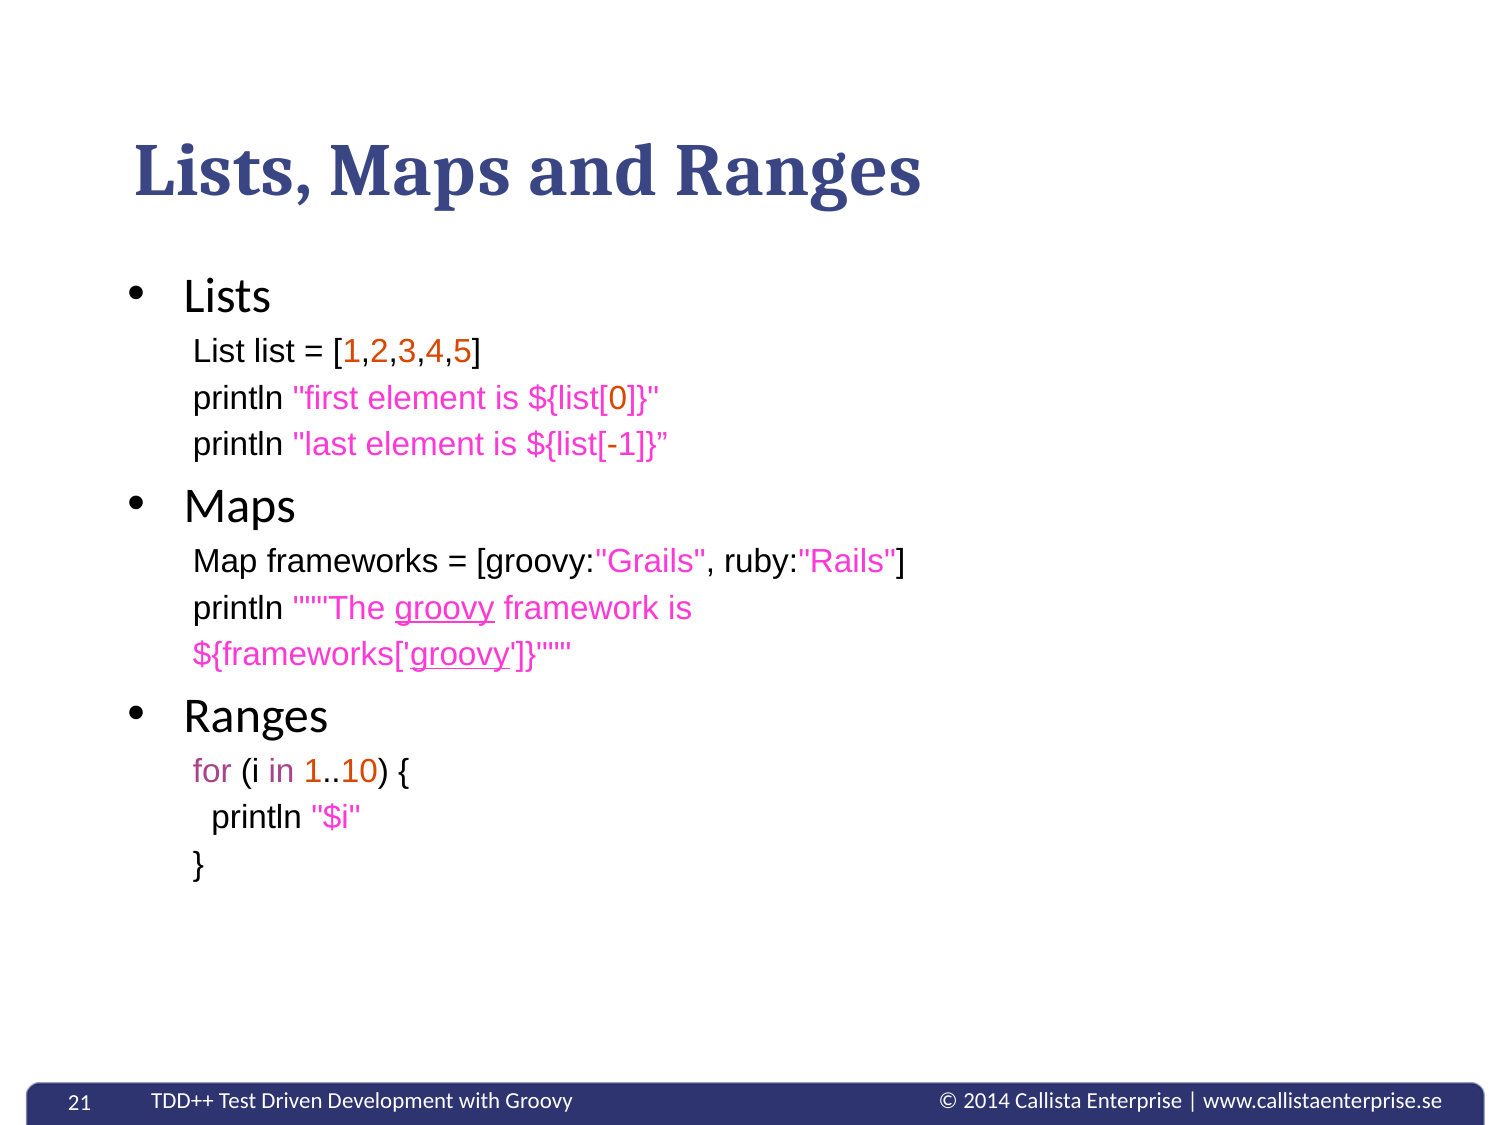

# Lists, Maps and Ranges
Lists
List list = [1,2,3,4,5]
println "first element is ${list[0]}"
println "last element is ${list[-1]}”
Maps
Map frameworks = [groovy:"Grails", ruby:"Rails"]
println """The groovy framework is
${frameworks['groovy']}"""
Ranges
for (i in 1..10) {
  println "$i"
}